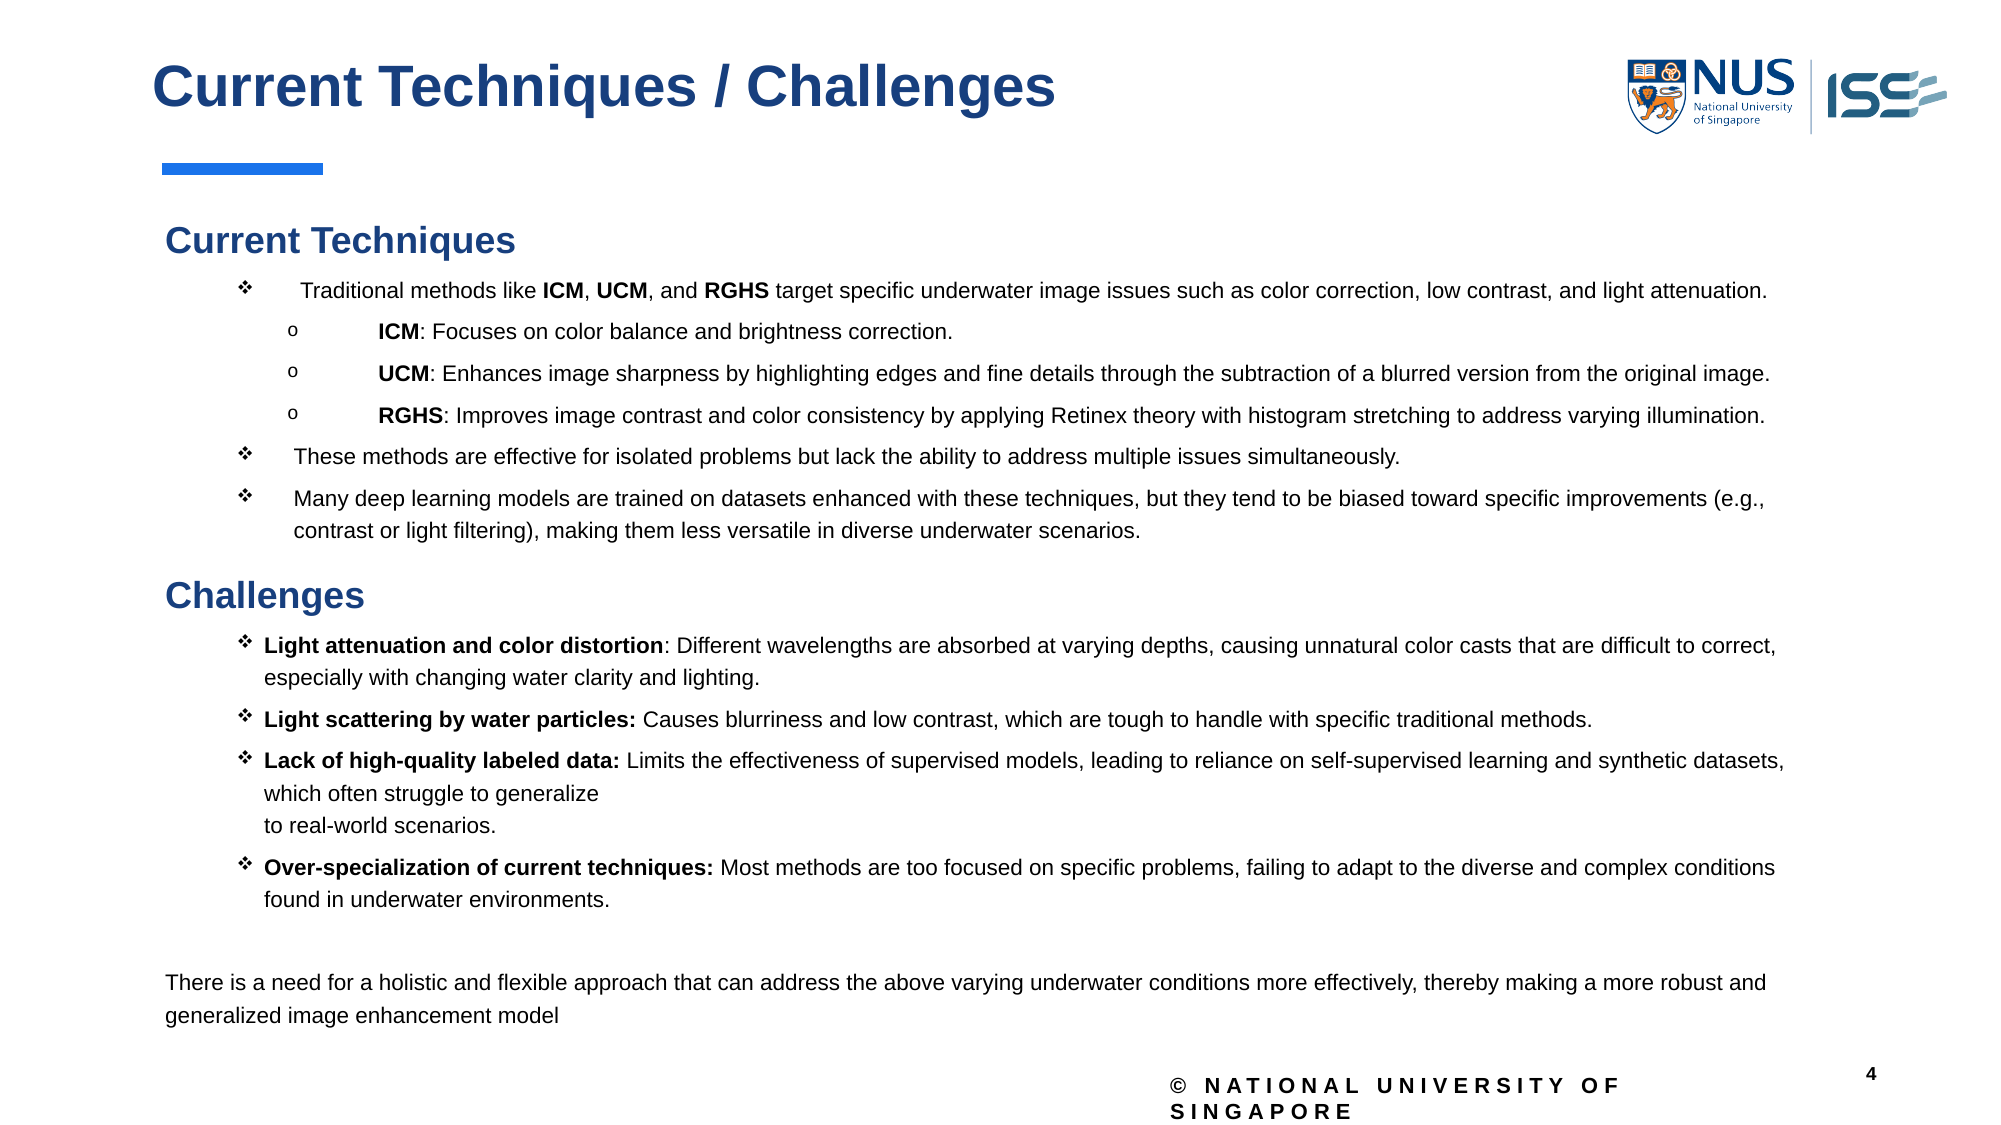

# Current Techniques / Challenges

Current Techniques
 Traditional methods like ICM, UCM, and RGHS target specific underwater image issues such as color correction, low contrast, and light attenuation.
ICM: Focuses on color balance and brightness correction.
UCM: Enhances image sharpness by highlighting edges and fine details through the subtraction of a blurred version from the original image.
RGHS: Improves image contrast and color consistency by applying Retinex theory with histogram stretching to address varying illumination.
These methods are effective for isolated problems but lack the ability to address multiple issues simultaneously.
Many deep learning models are trained on datasets enhanced with these techniques, but they tend to be biased toward specific improvements (e.g., contrast or light filtering), making them less versatile in diverse underwater scenarios.
Challenges
Light attenuation and color distortion: Different wavelengths are absorbed at varying depths, causing unnatural color casts that are difficult to correct, especially with changing water clarity and lighting.
Light scattering by water particles: Causes blurriness and low contrast, which are tough to handle with specific traditional methods.
Lack of high-quality labeled data: Limits the effectiveness of supervised models, leading to reliance on self-supervised learning and synthetic datasets, which often struggle to generalize
to real-world scenarios.
Over-specialization of current techniques: Most methods are too focused on specific problems, failing to adapt to the diverse and complex conditions found in underwater environments.
There is a need for a holistic and flexible approach that can address the above varying underwater conditions more effectively, thereby making a more robust and generalized image enhancement model
4
© National University of Singapore